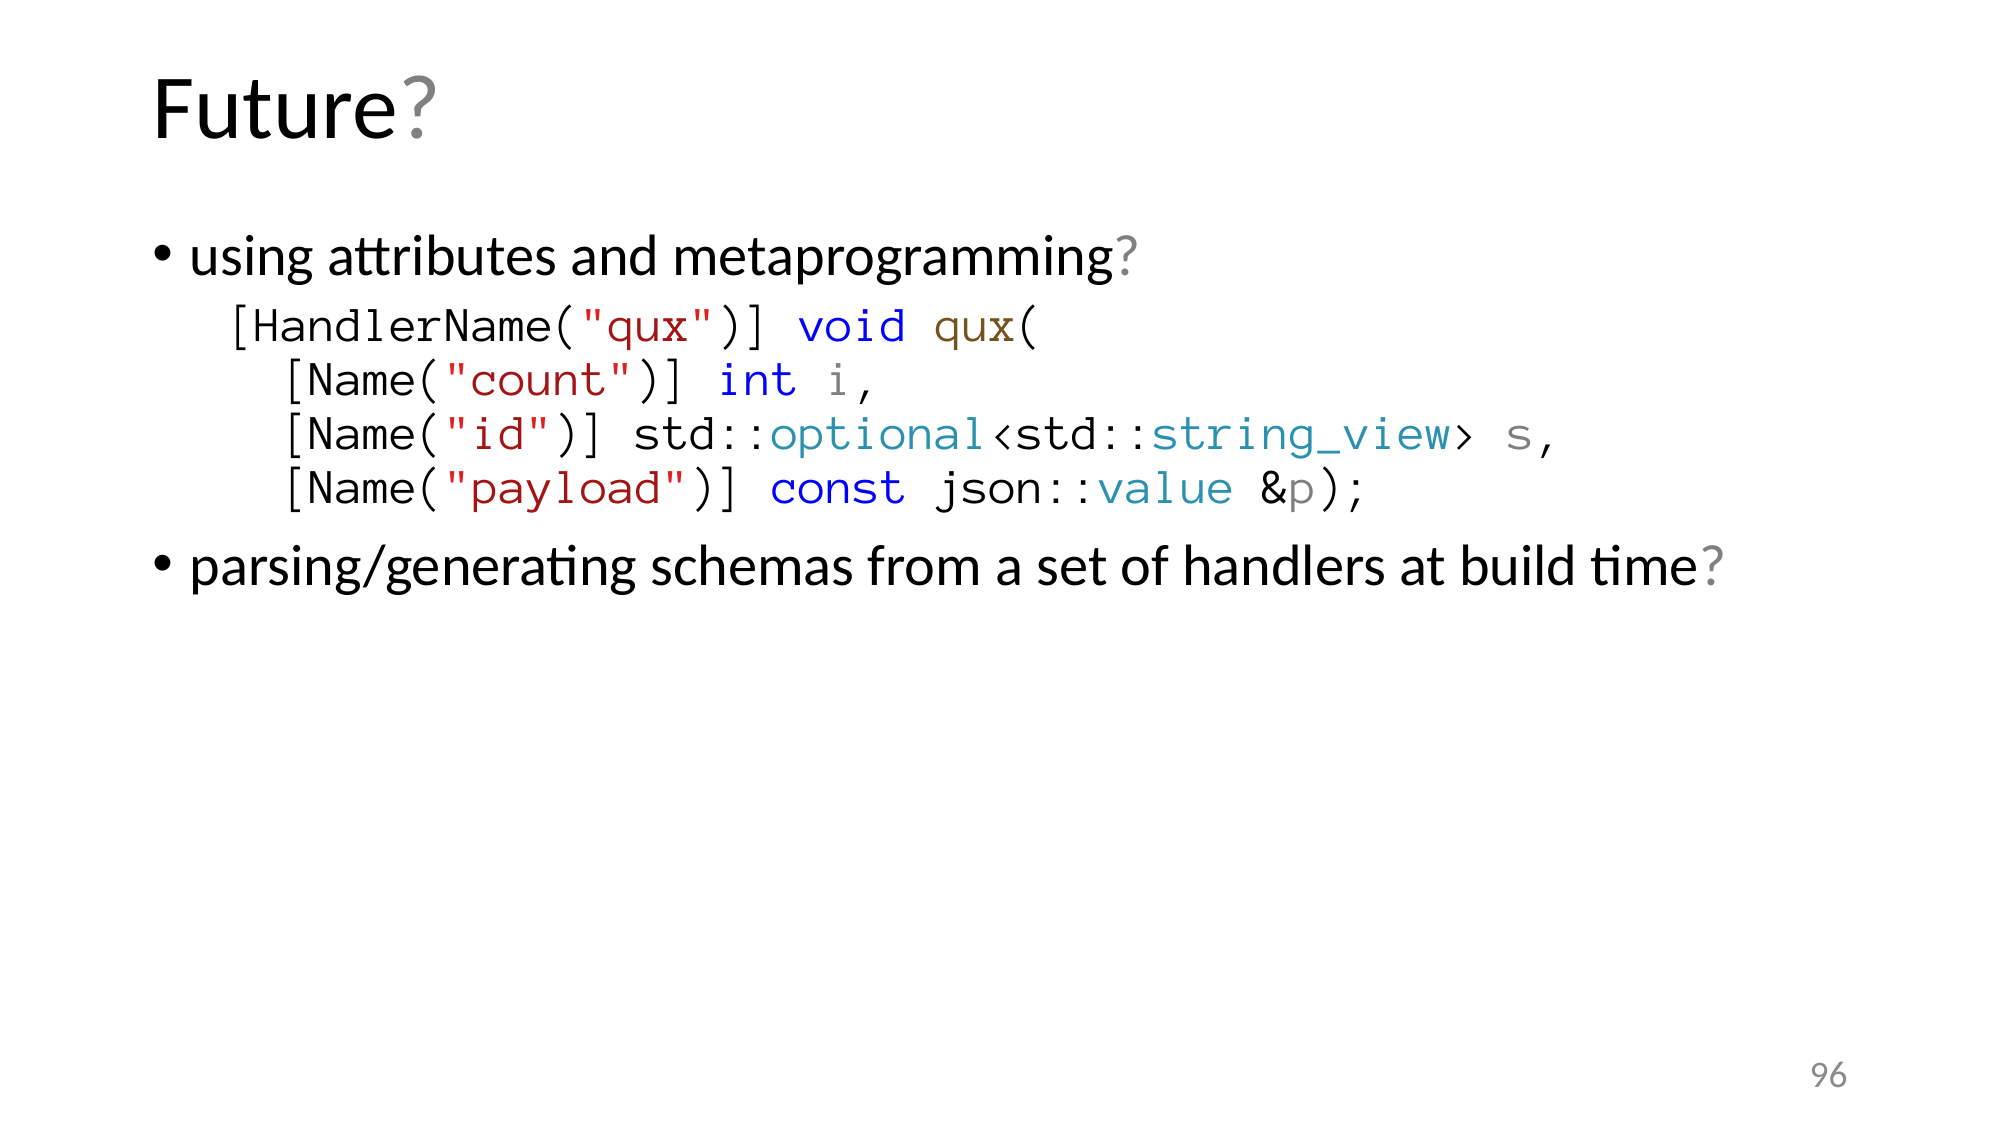

# Future?
using attributes and metaprogramming?
[HandlerName("qux")] void qux(
  [Name("count")] int i,
  [Name("id")] std::optional<std::string_view> s,
  [Name("payload")] const json::value &p);
parsing/generating schemas from a set of handlers at build time?
96